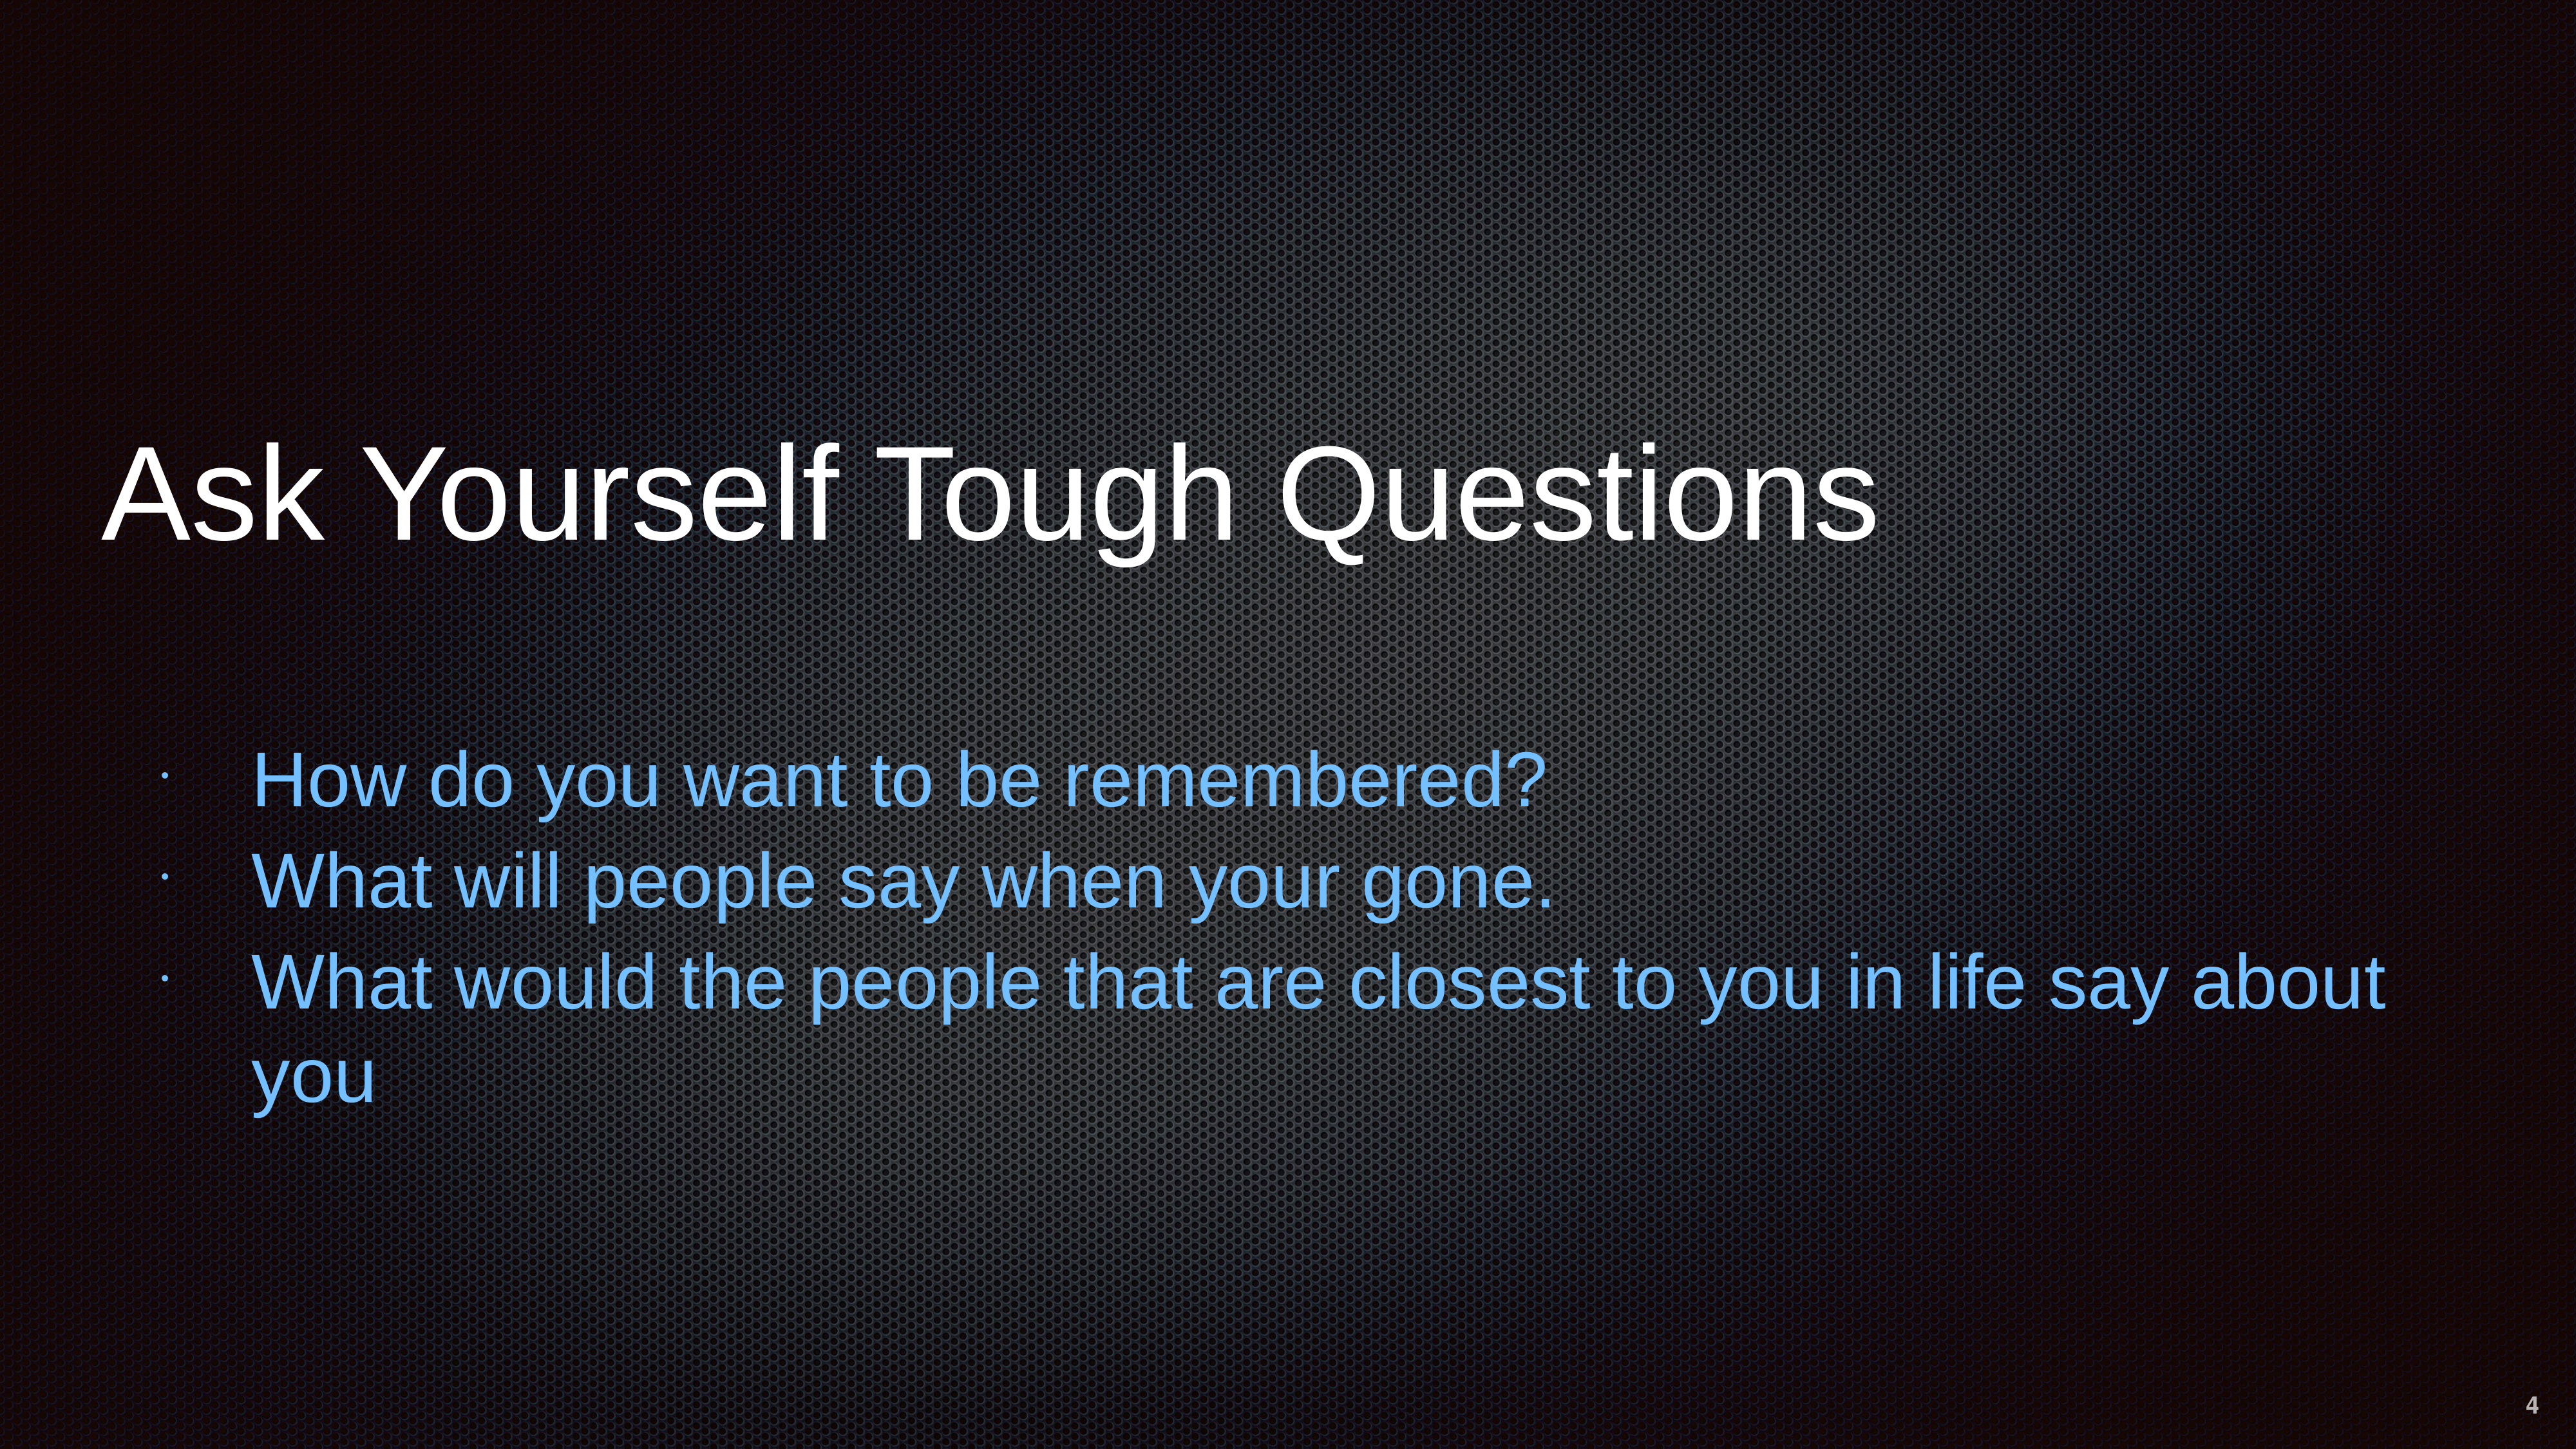

# Ask Yourself Tough Questions
How do you want to be remembered?
What will people say when your gone.
What would the people that are closest to you in life say about you

4